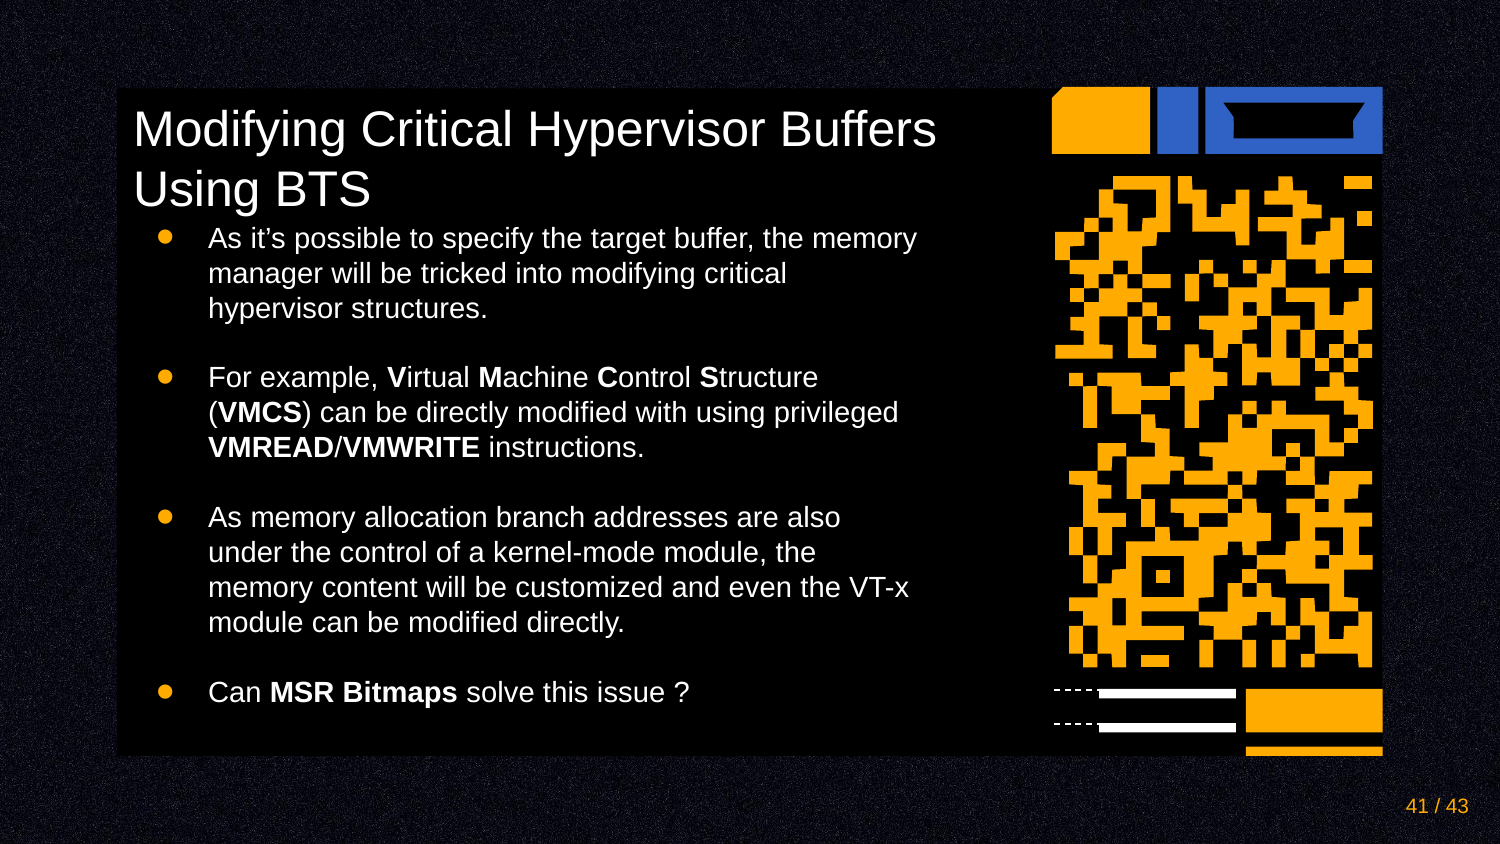

# Modifying Critical Hypervisor Buffers Using BTS
As it’s possible to specify the target buffer, the memory manager will be tricked into modifying critical hypervisor structures.

For example, Virtual Machine Control Structure (VMCS) can be directly modified with using privileged VMREAD/VMWRITE instructions.

As memory allocation branch addresses are also under the control of a kernel-mode module, the memory content will be customized and even the VT-x module can be modified directly.

Can MSR Bitmaps solve this issue ?
41 / 43